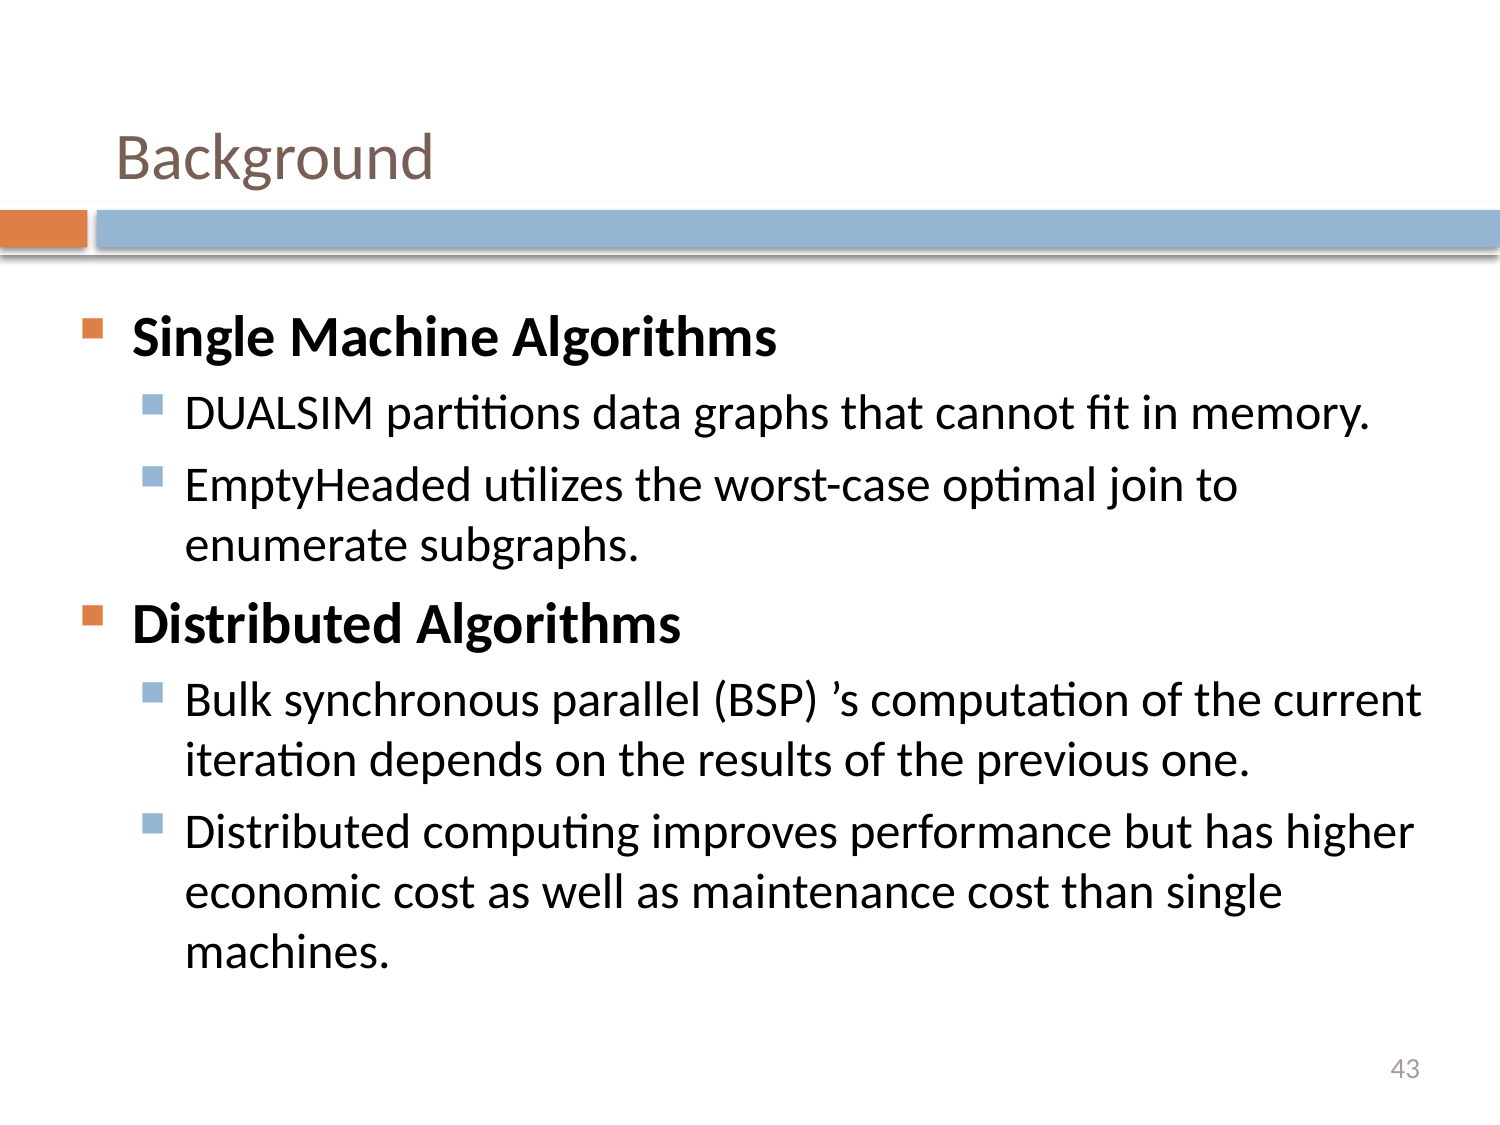

# Background
Single Machine Algorithms
DUALSIM partitions data graphs that cannot fit in memory.
EmptyHeaded utilizes the worst-case optimal join to enumerate subgraphs.
Distributed Algorithms
Bulk synchronous parallel (BSP) ’s computation of the current iteration depends on the results of the previous one.
Distributed computing improves performance but has higher economic cost as well as maintenance cost than single machines.

43